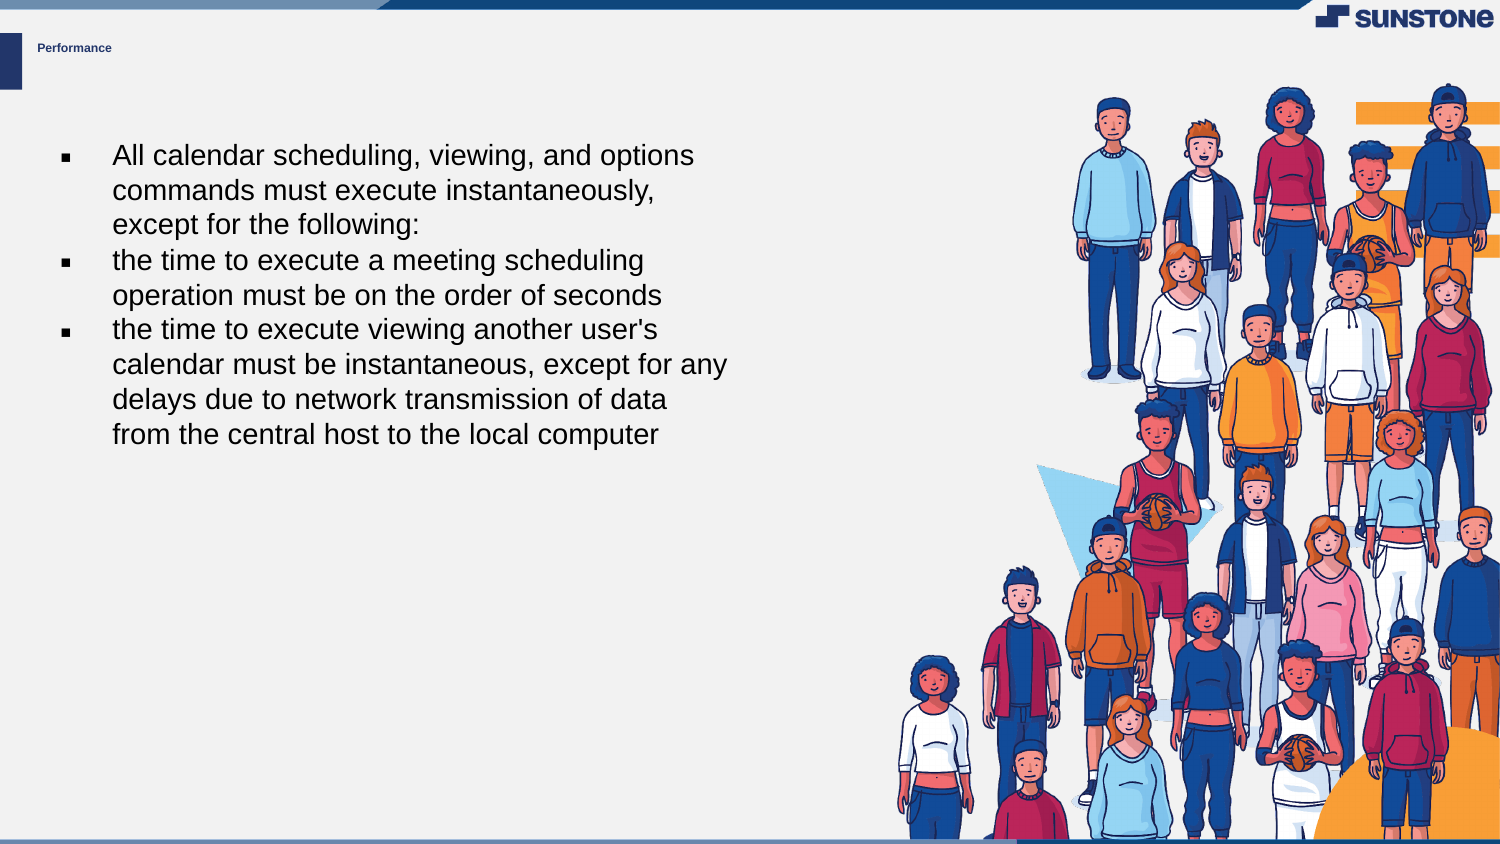

# Performance
All calendar scheduling, viewing, and options commands must execute instantaneously, except for the following:
the time to execute a meeting scheduling operation must be on the order of seconds
the time to execute viewing another user's calendar must be instantaneous, except for any delays due to network transmission of data from the central host to the local computer